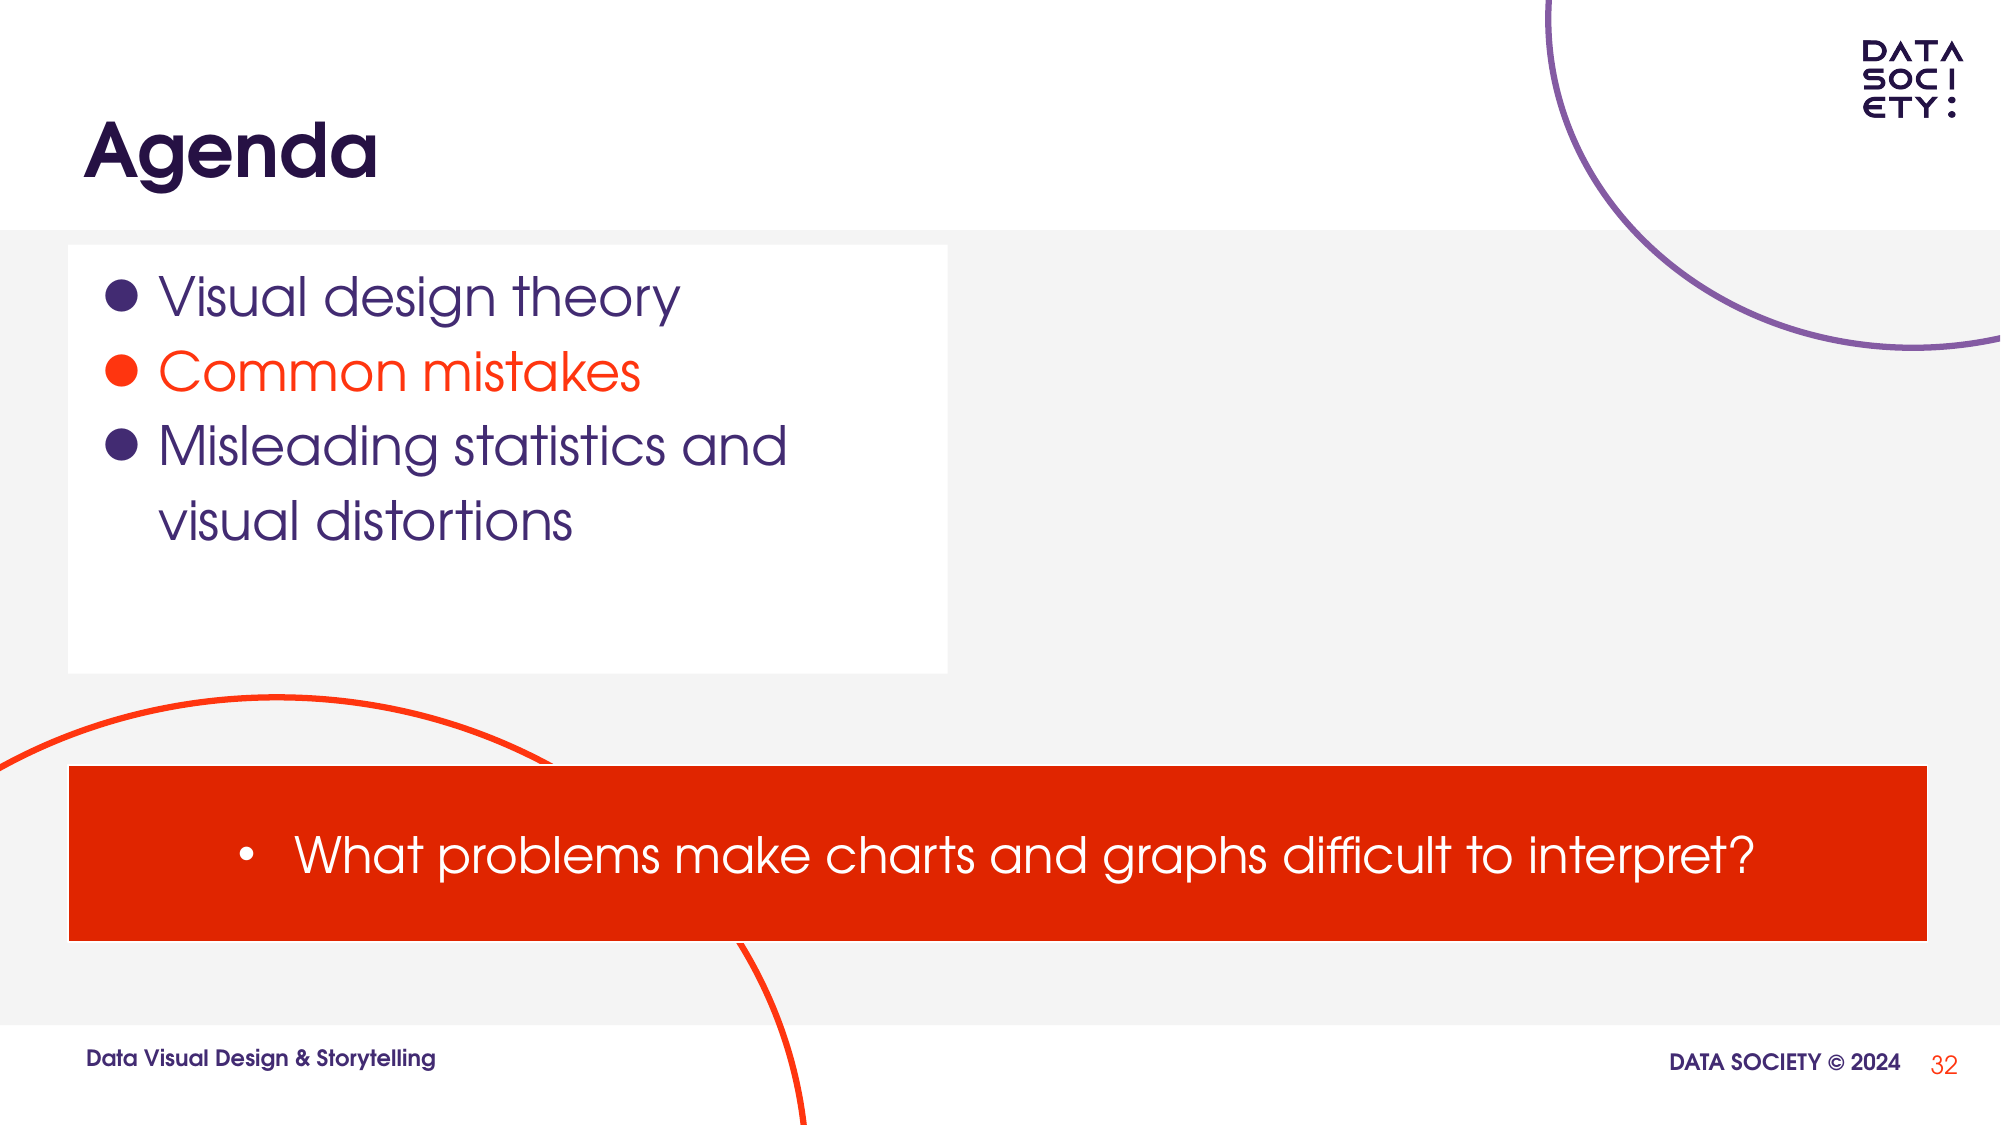

Visual design theory
Common mistakes
Misleading statistics and visual distortions
What problems make charts and graphs difficult to interpret?
32